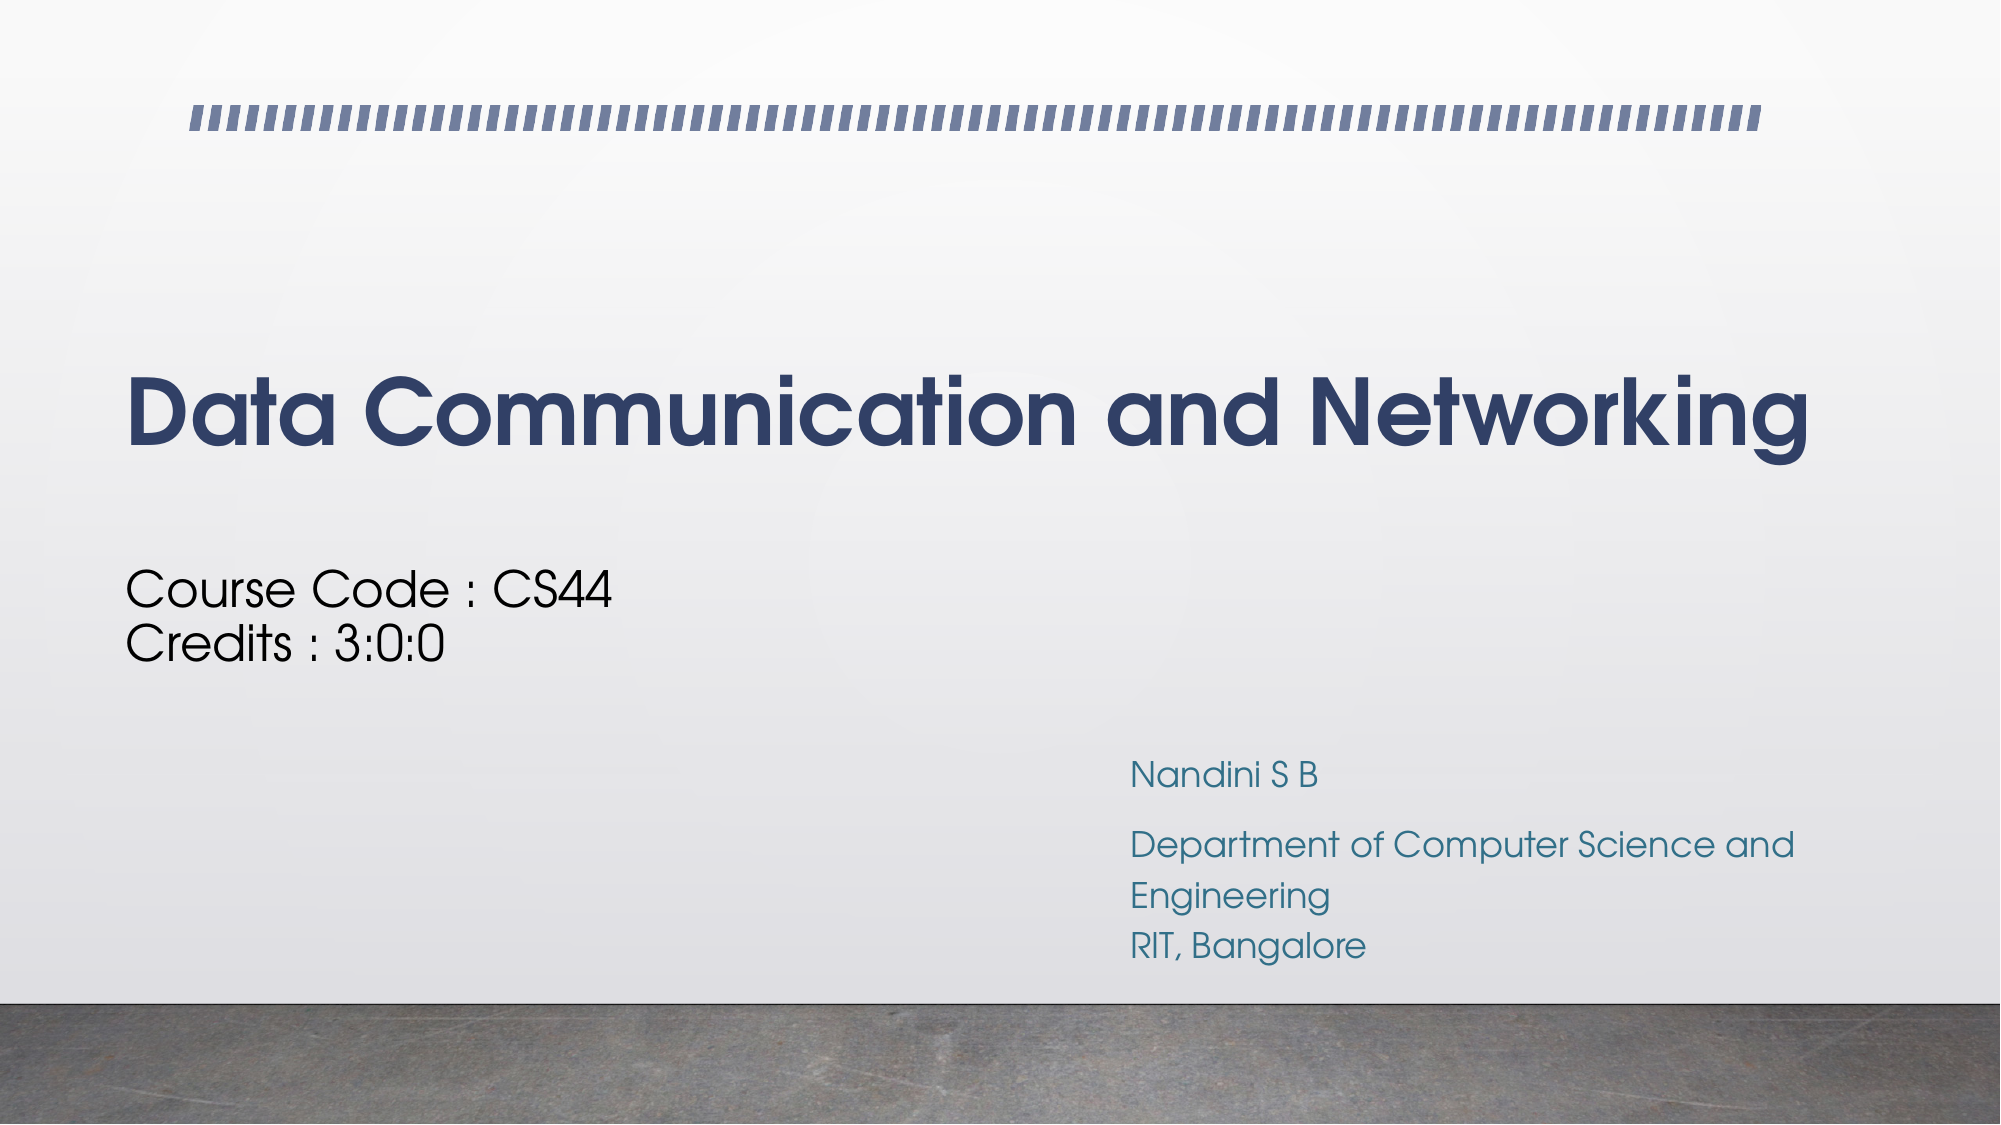

# Data Communication and Networking Course Code : CS44 Credits : 3:0:0
Nandini S B
Department of Computer Science and Engineering
RIT, Bangalore